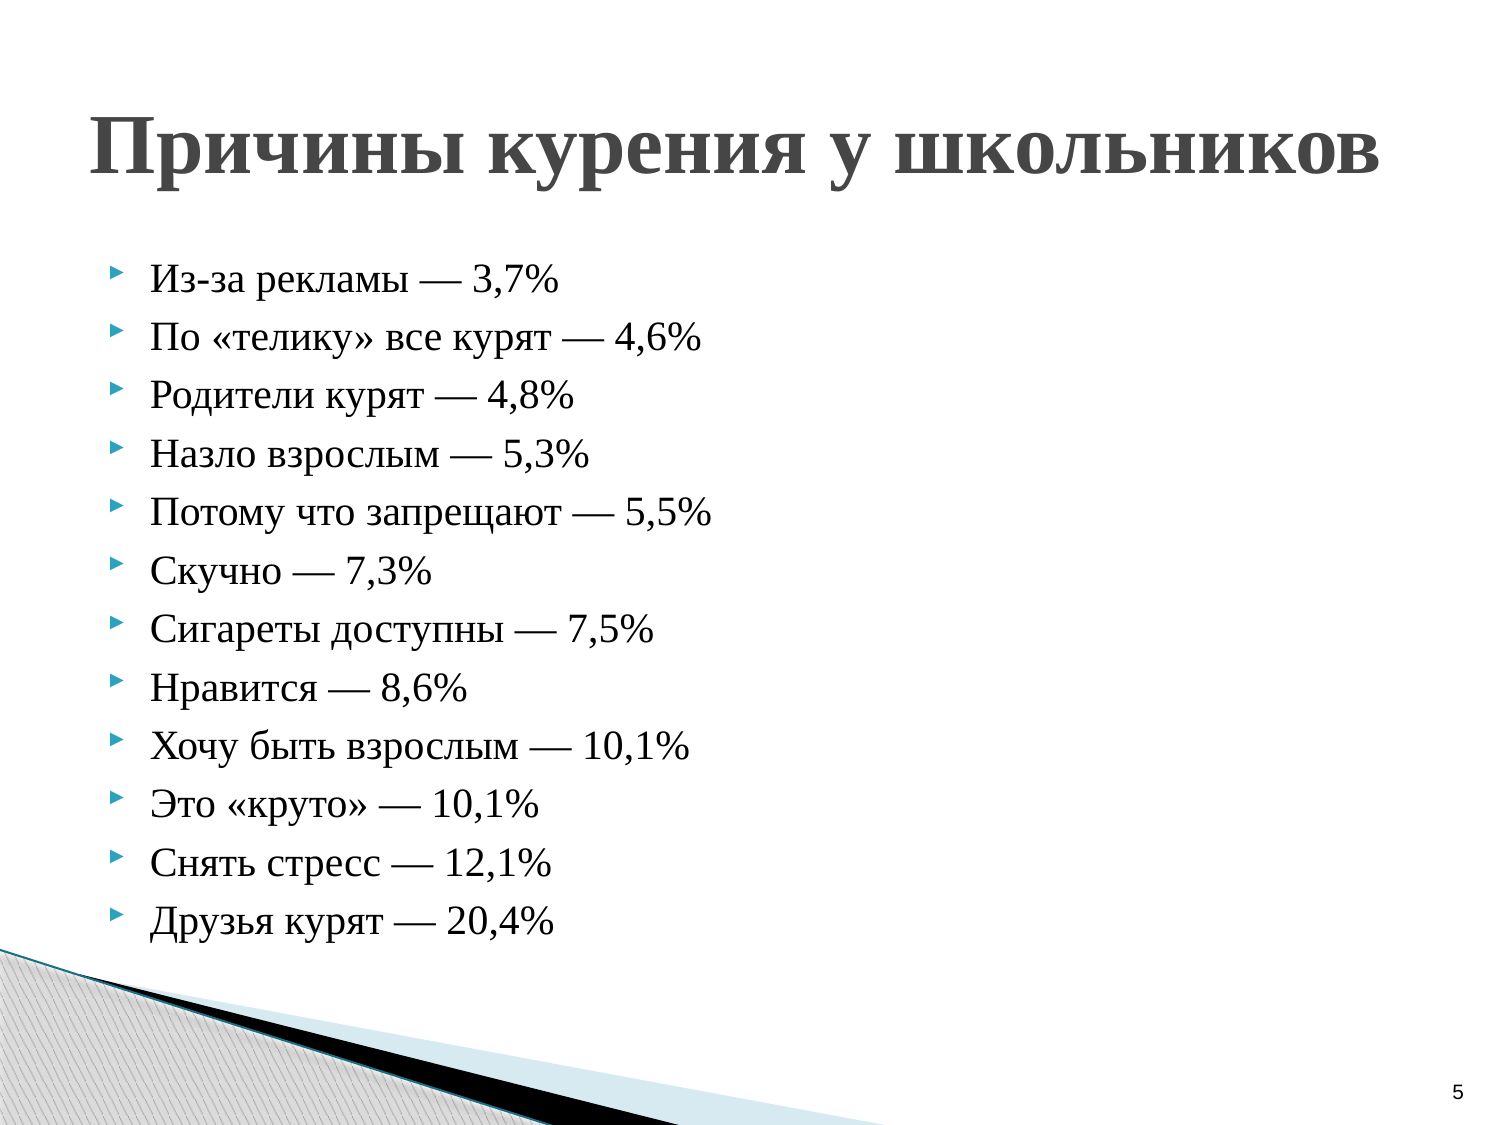

# Причины курения у школьников
Из-за рекламы — 3,7%
По «телику» все курят — 4,6%
Родители курят — 4,8%
Назло взрослым — 5,3%
Потому что запрещают — 5,5%
Скучно — 7,3%
Сигареты доступны — 7,5%
Нравится — 8,6%
Хочу быть взрослым — 10,1%
Это «круто» — 10,1%
Снять стресс — 12,1%
Друзья курят — 20,4%
5